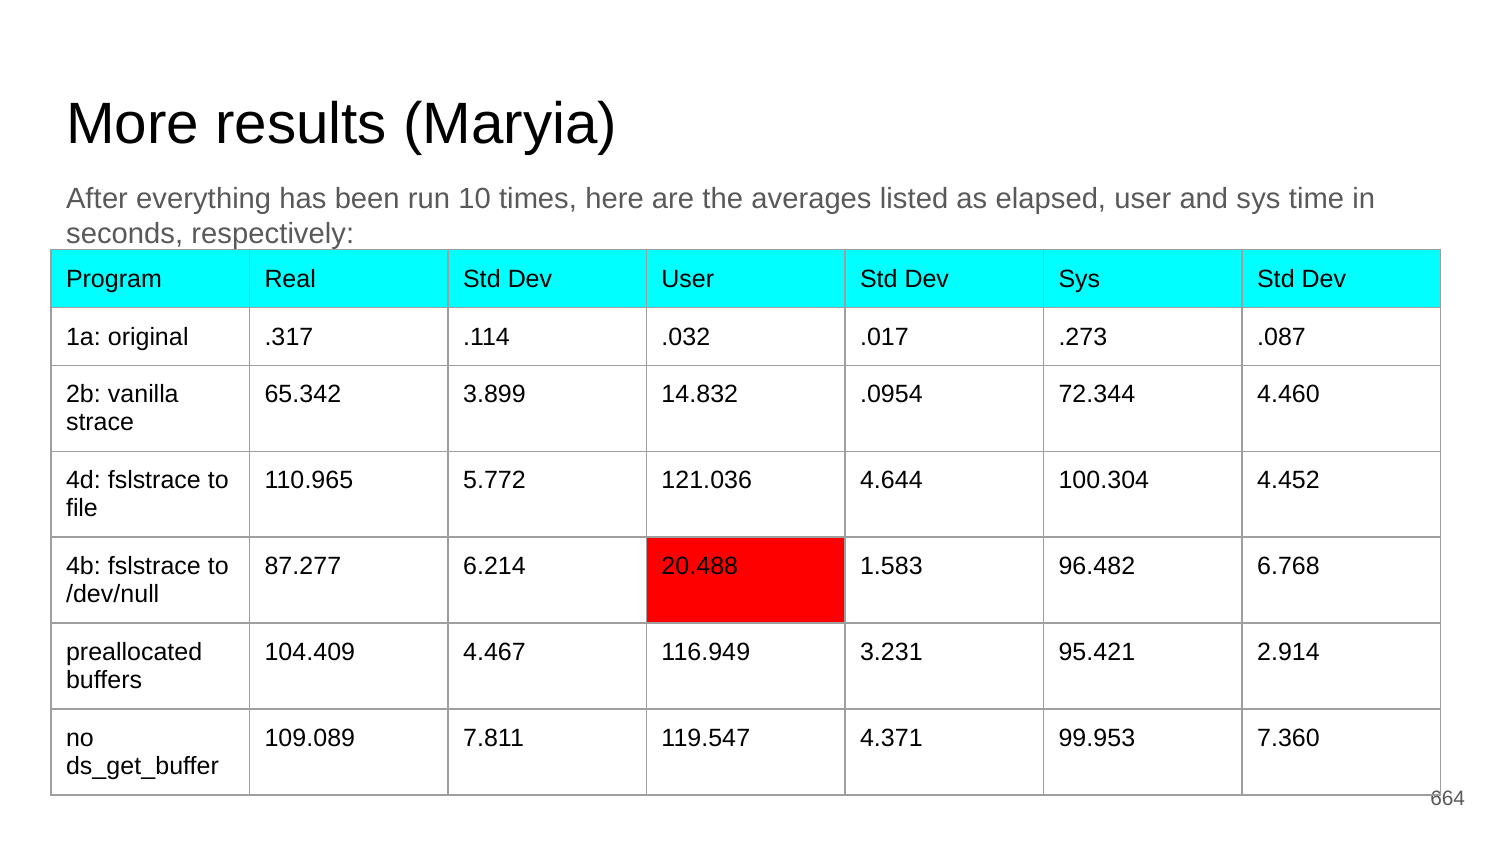

# More results (Maryia)

After everything has been run 10 times, here are the averages listed as elapsed, user and sys time in seconds, respectively:

| Program | Real | Std Dev | User | Std Dev | Sys | Std Dev |
| --- | --- | --- | --- | --- | --- | --- |
| 1a: original | .317 | .114 | .032 | .017 | .273 | .087 |
| 2b: vanilla strace | 65.342 | 3.899 | 14.832 | .0954 | 72.344 | 4.460 |
| 4d: fslstrace to file | 110.965 | 5.772 | 121.036 | 4.644 | 100.304 | 4.452 |
| 4b: fslstrace to /dev/null | 87.277 | 6.214 | 20.488 | 1.583 | 96.482 | 6.768 |
| preallocated buffers | 104.409 | 4.467 | 116.949 | 3.231 | 95.421 | 2.914 |
| no ds\_get\_buffer | 109.089 | 7.811 | 119.547 | 4.371 | 99.953 | 7.360 |
664